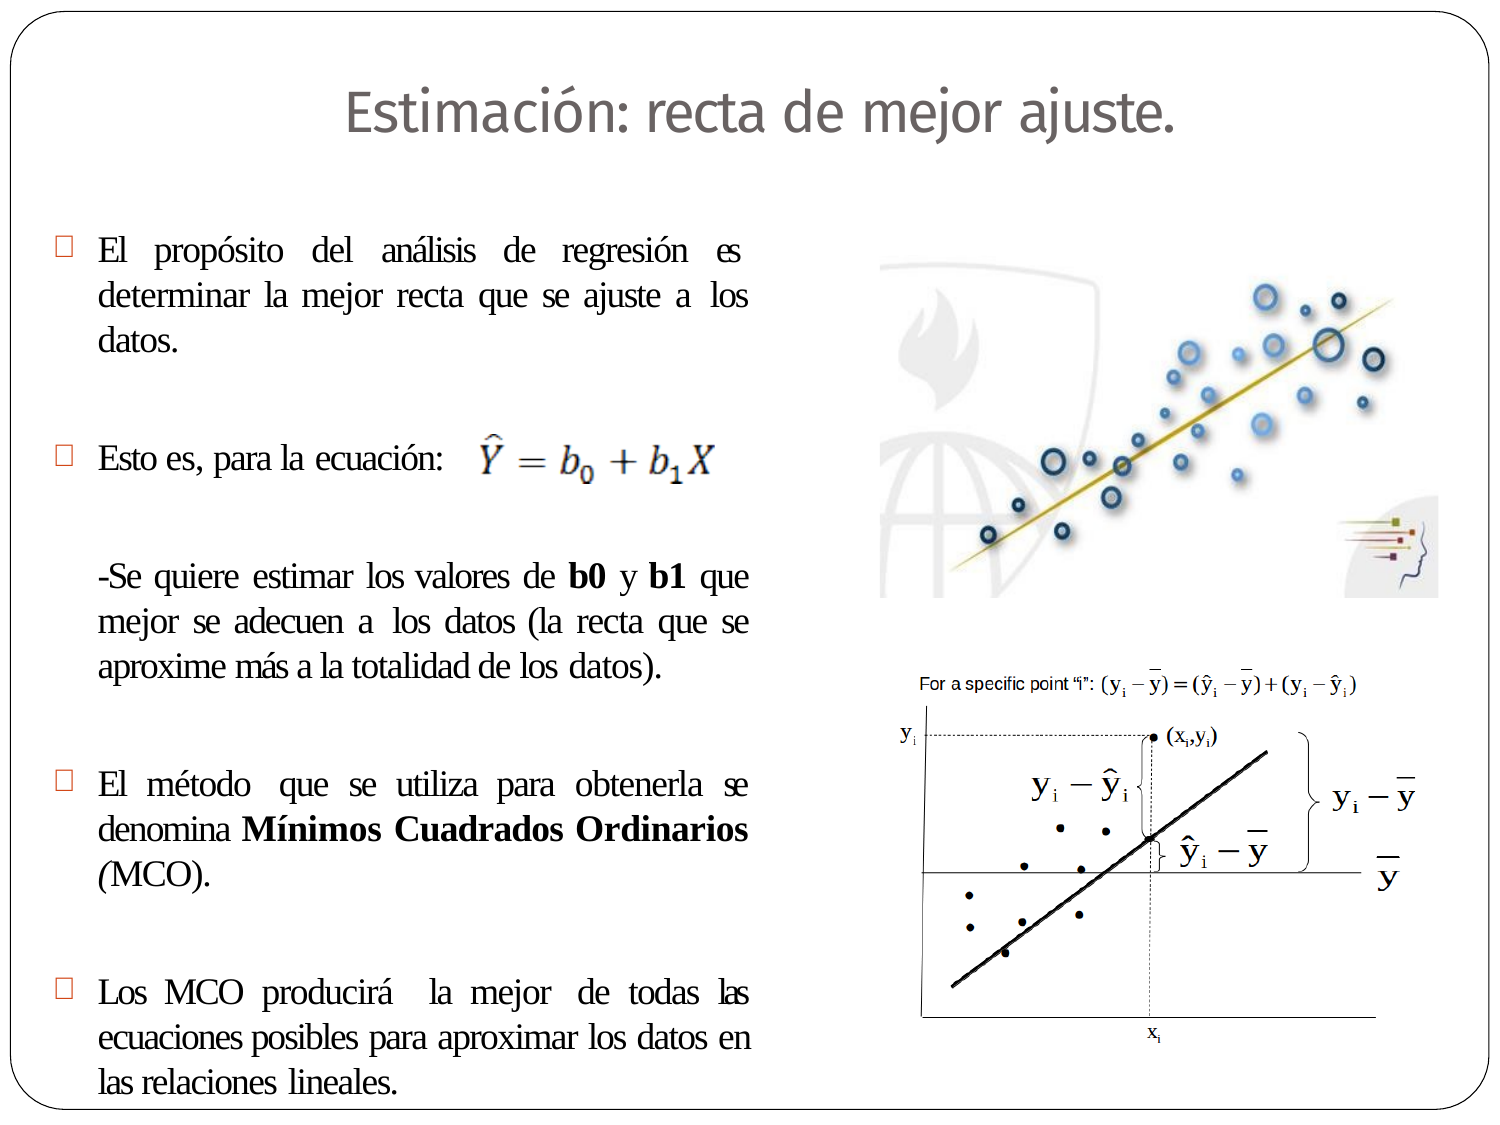

# Estimación: recta de mejor ajuste.
El propósito del análisis de regresión es  determinar la mejor recta que se ajuste a los  datos.

Esto es, para la ecuación:

-Se quiere estimar los valores de b0 y b1 que  mejor se adecuen a los datos (la recta que se  aproxime más a la totalidad de los datos).

El método que se utiliza para obtenerla se  denomina Mínimos Cuadrados Ordinarios  (MCO).

Los MCO producirá  la mejor de todas las  ecuaciones posibles para aproximar los datos en  las relaciones lineales.